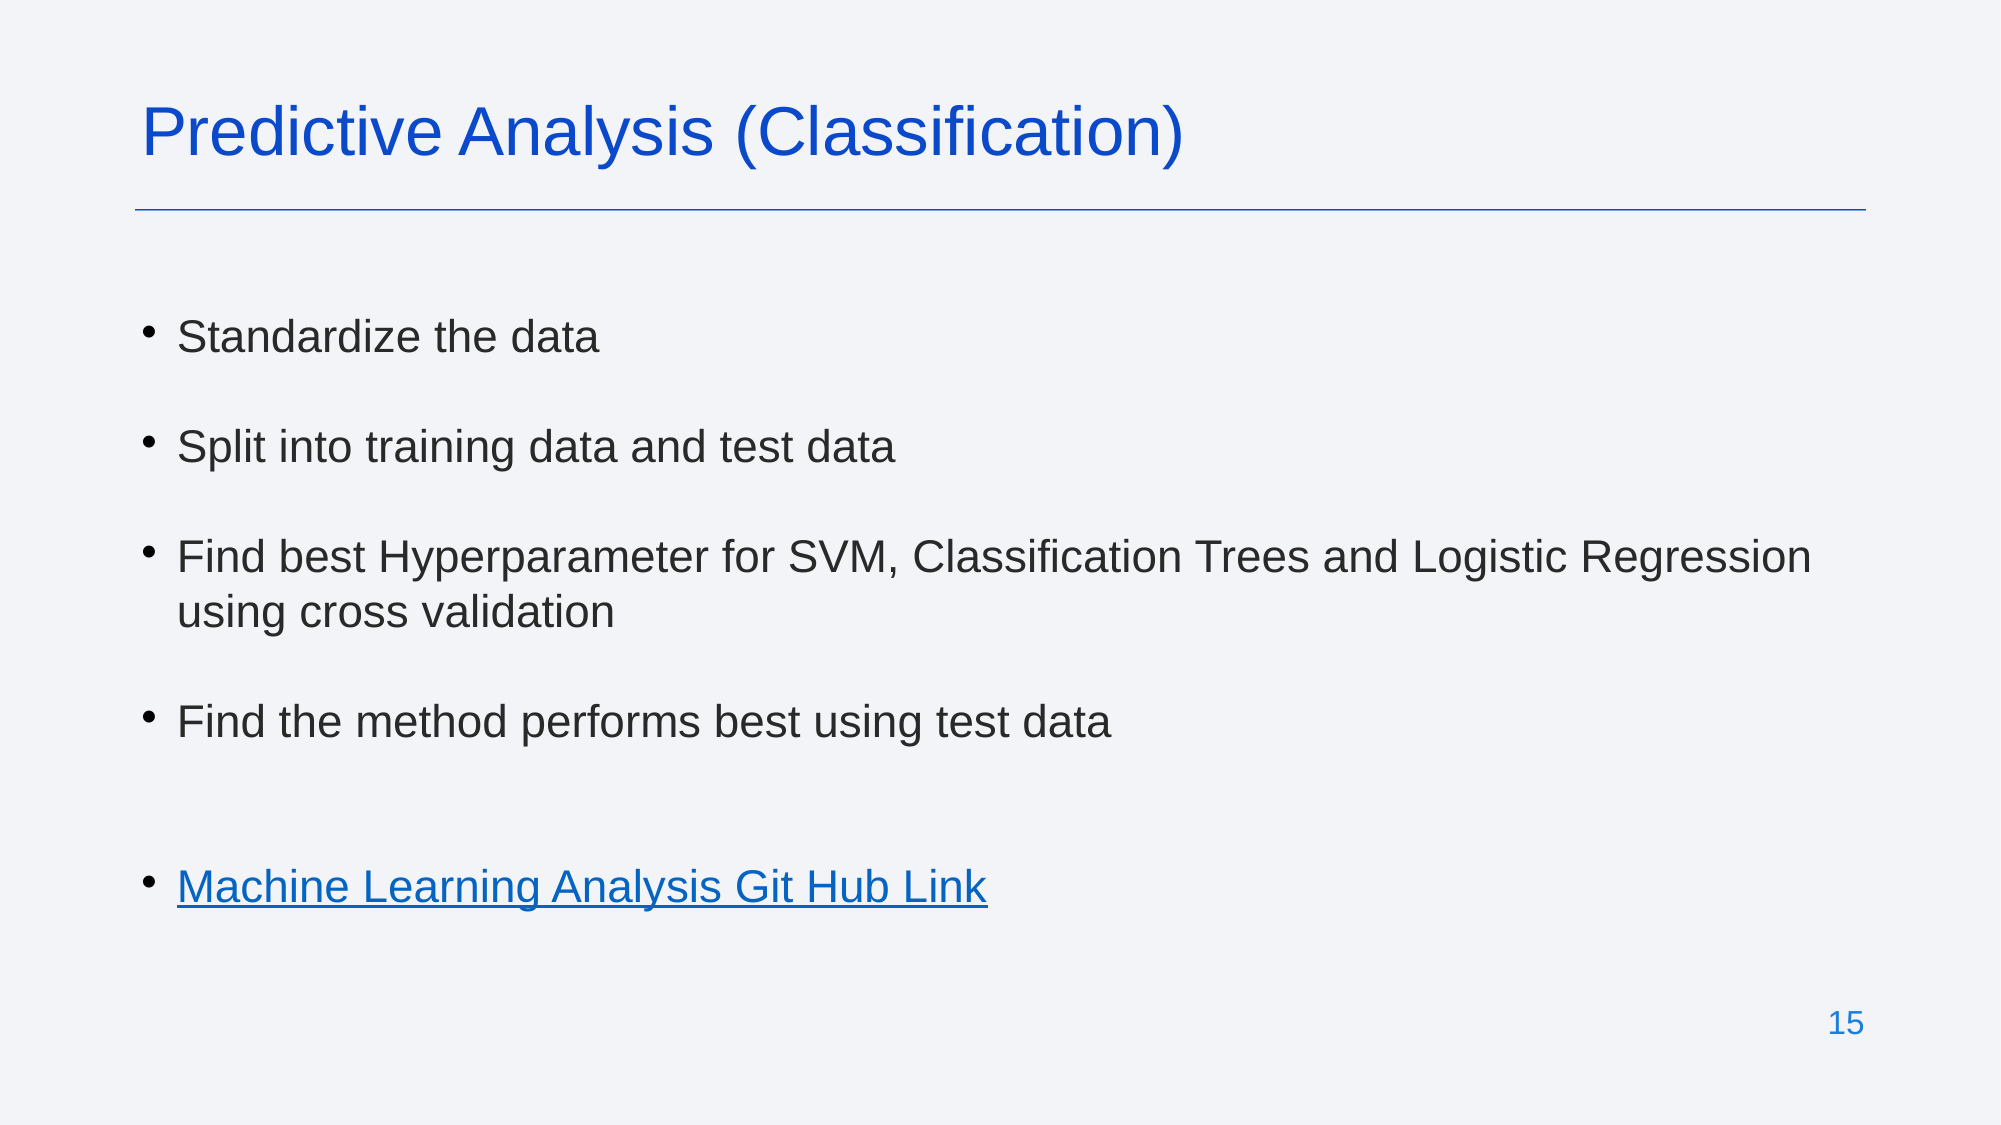

Predictive Analysis (Classification)
Standardize the data

Split into training data and test data

Find best Hyperparameter for SVM, Classification Trees and Logistic Regression using cross validation

Find the method performs best using test data

Machine Learning Analysis Git Hub Link
15